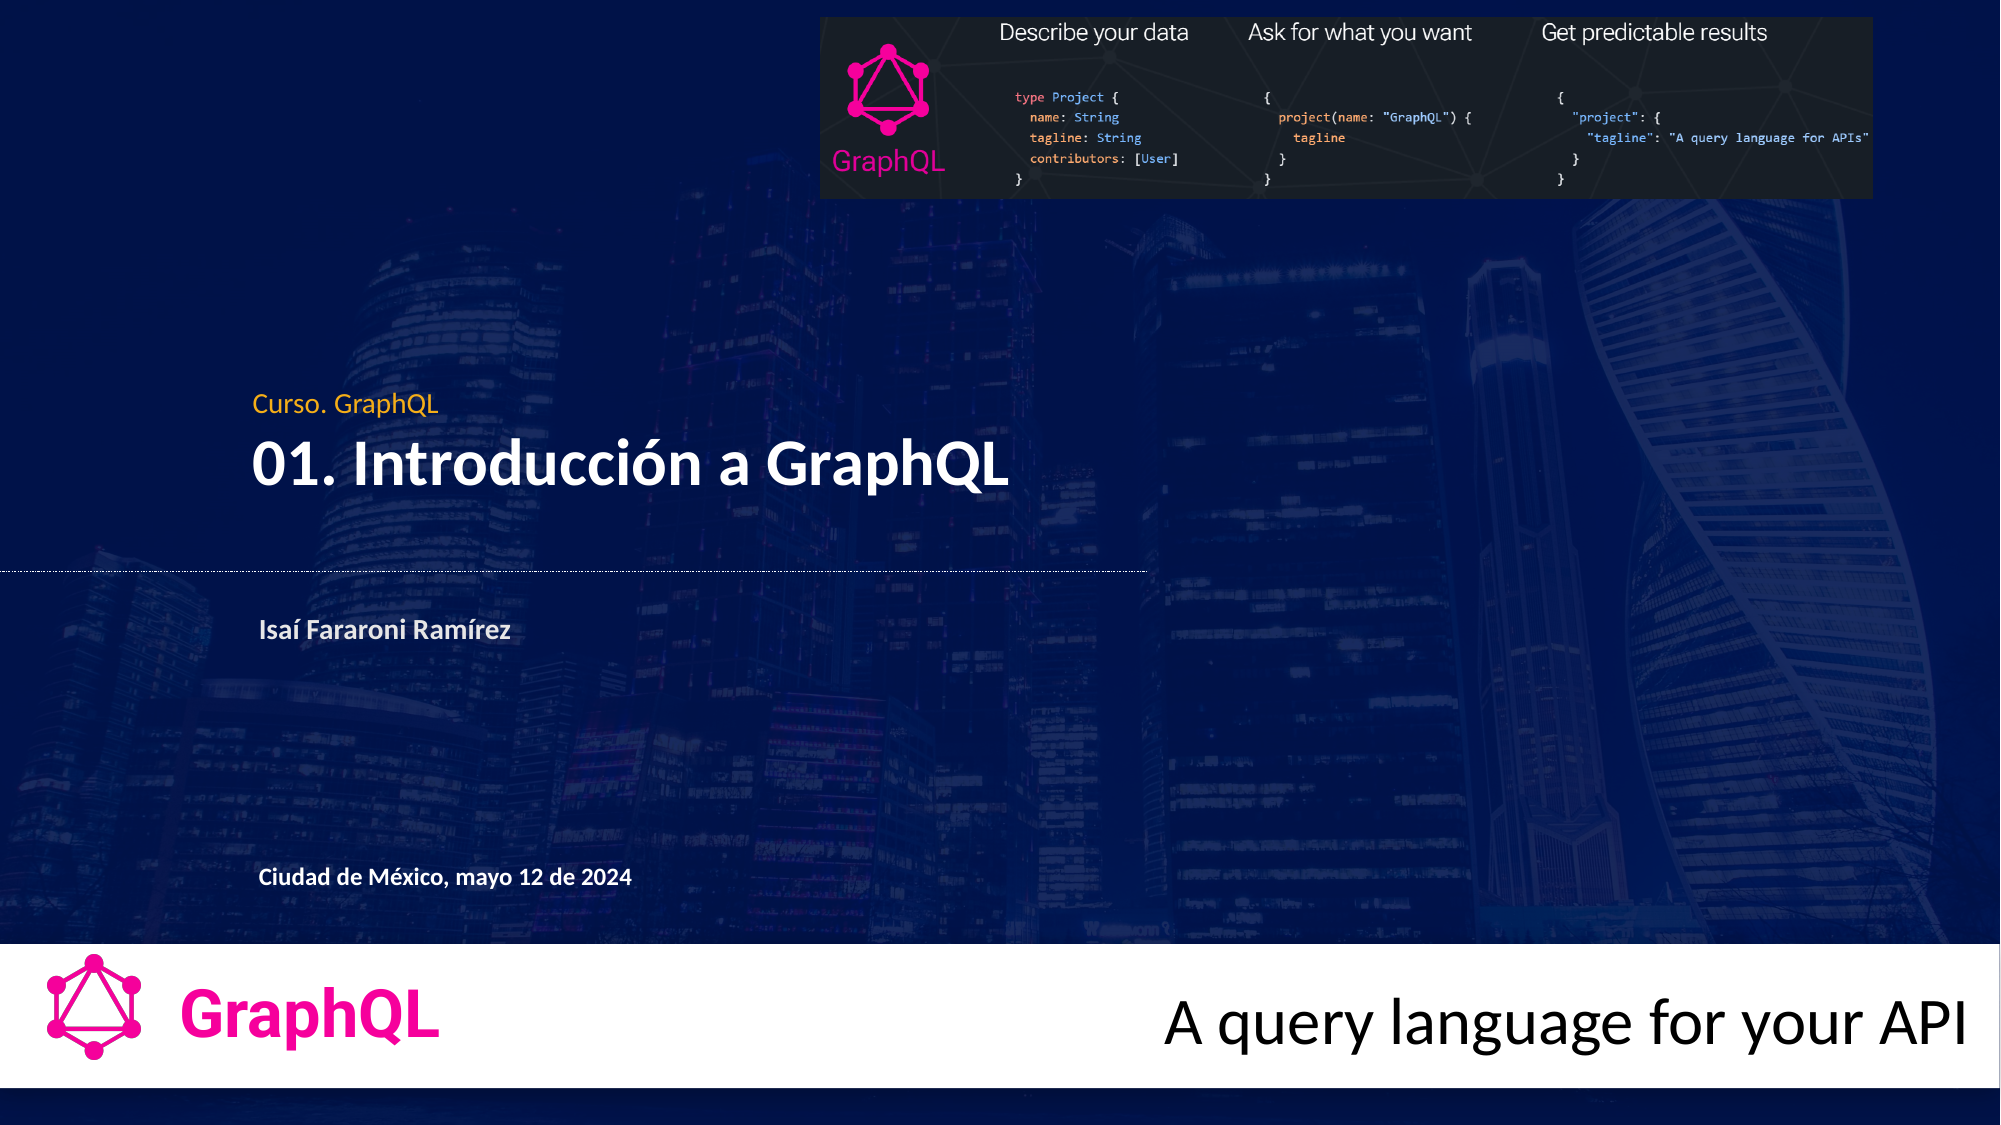

Curso. GraphQL
01. Introducción a GraphQL
Isaí Fararoni Ramírez
Ciudad de México, mayo 12 de 2024